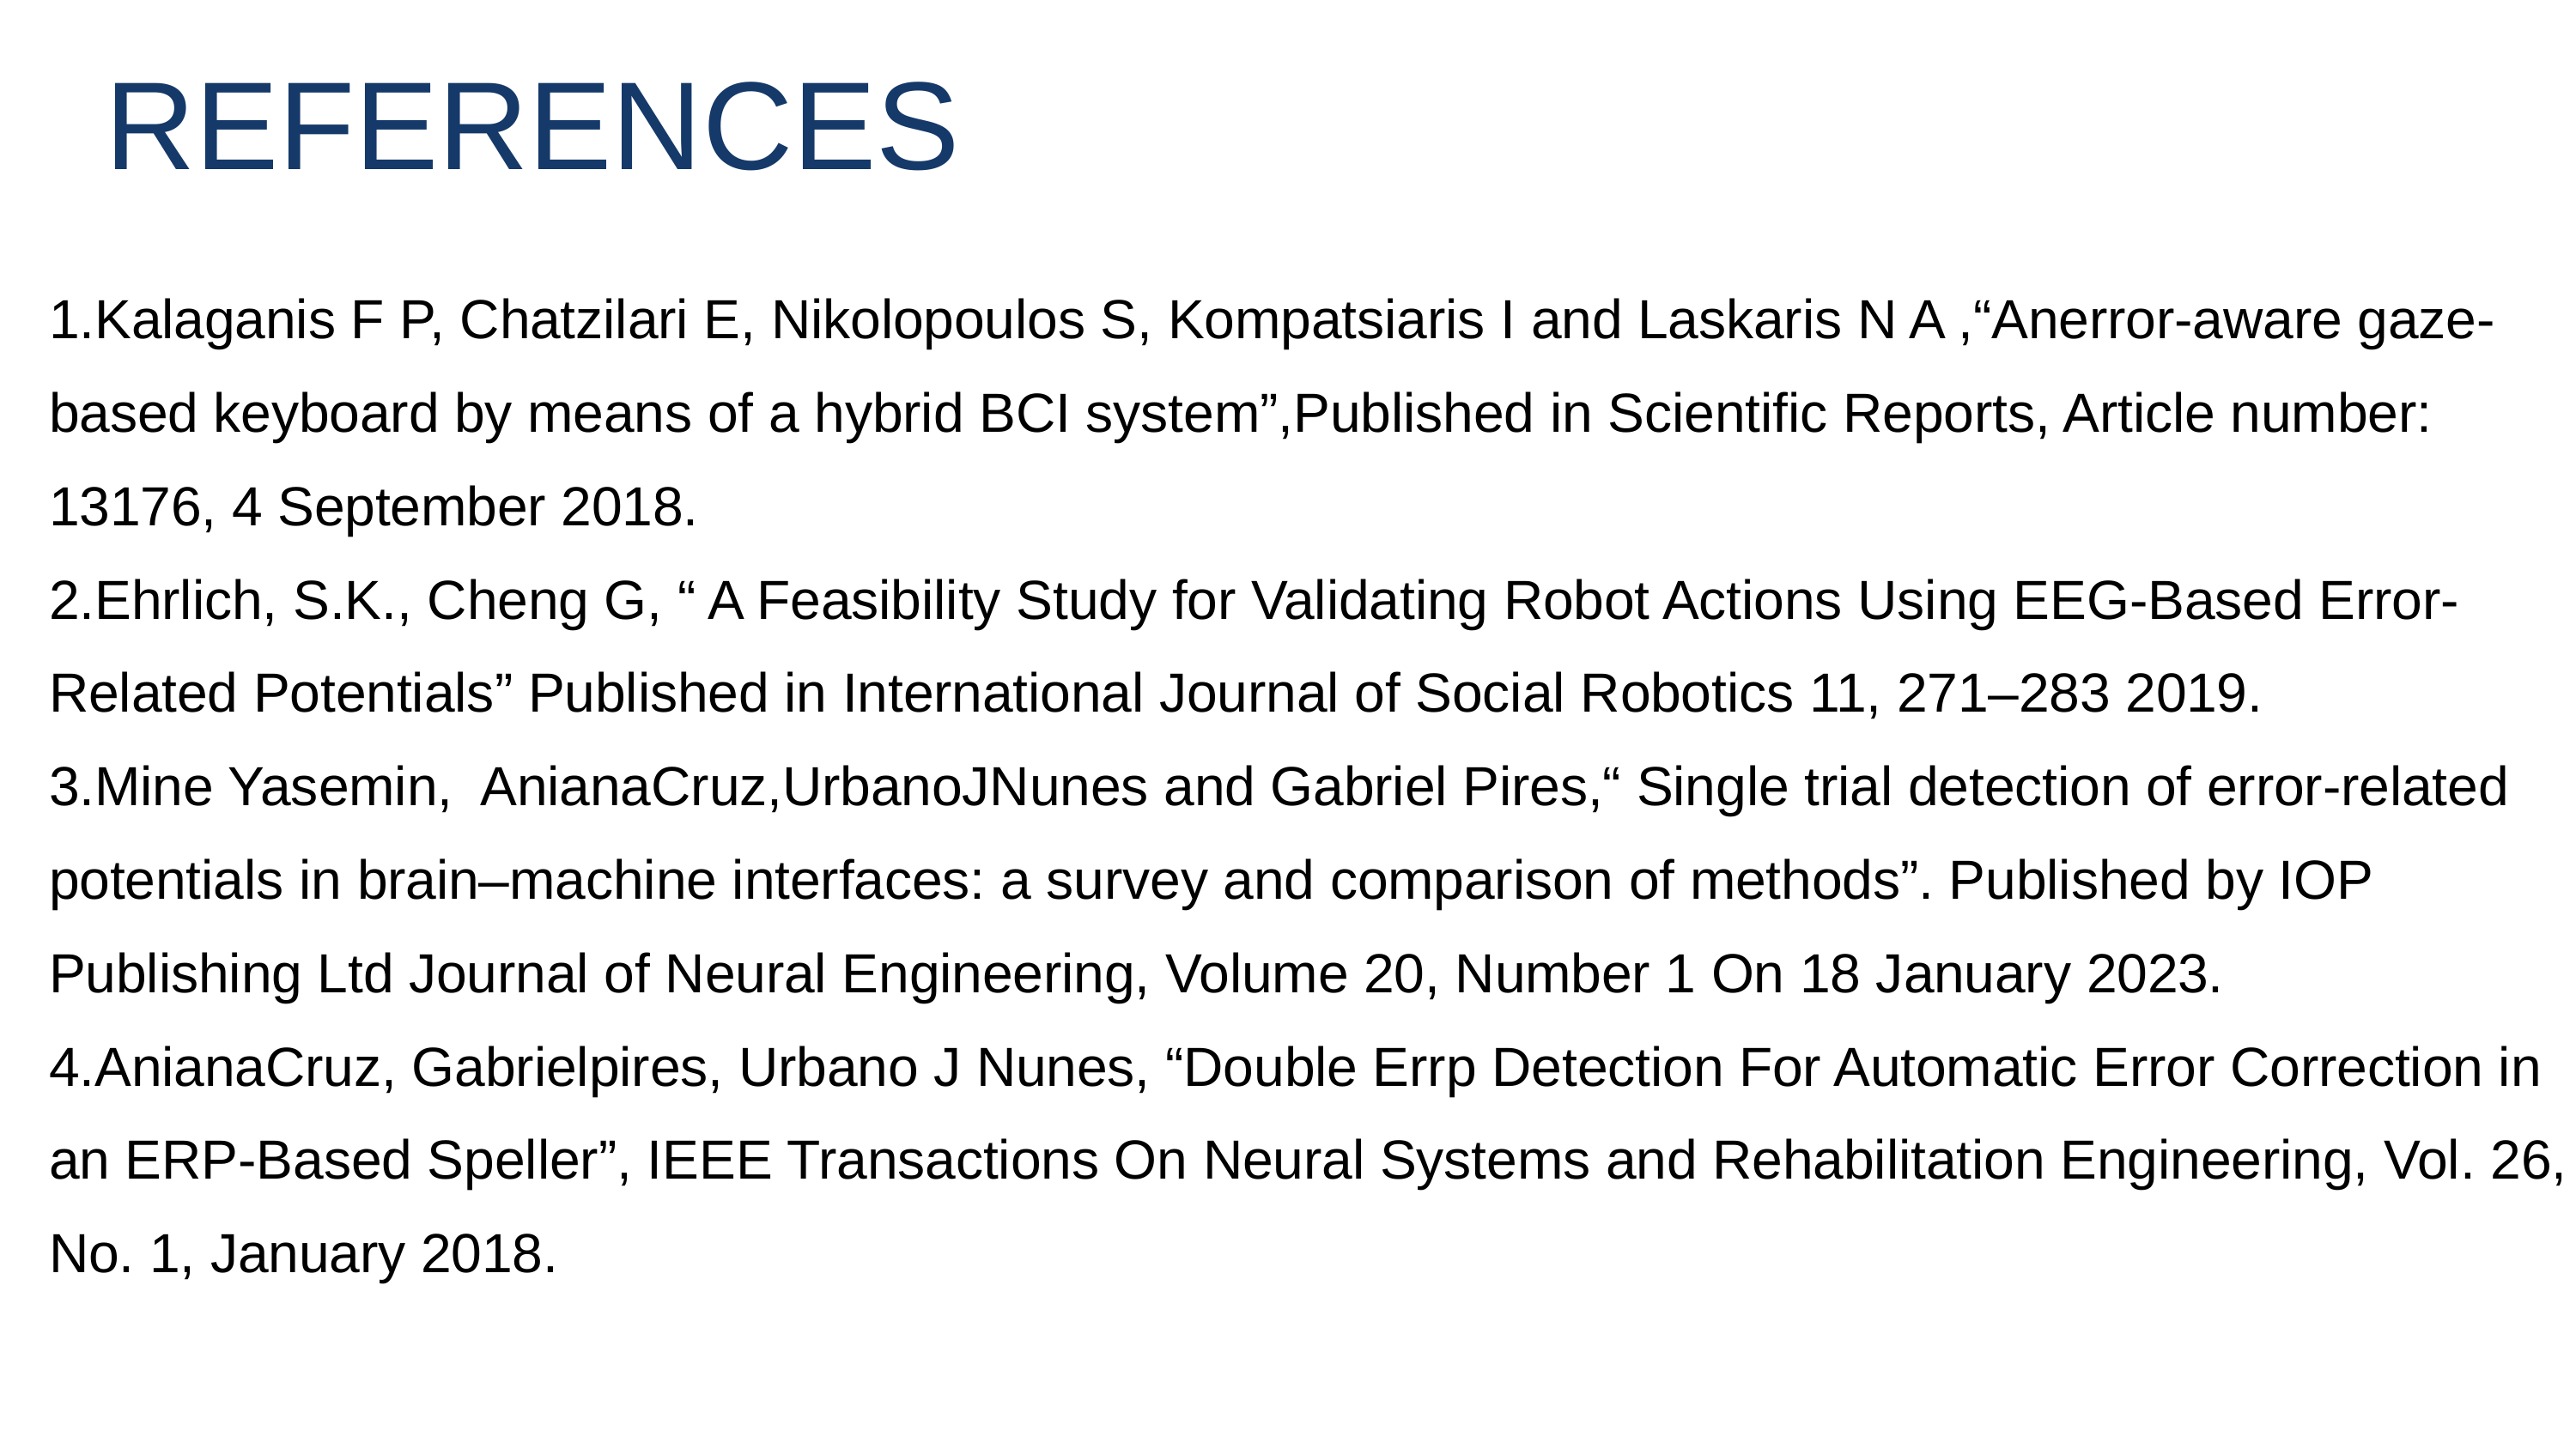

REFERENCES
1.Kalaganis F P, Chatzilari E, Nikolopoulos S, Kompatsiaris I and Laskaris N A ,“Anerror-aware gaze-based keyboard by means of a hybrid BCI system”,Published in Scientific Reports, Article number: 13176, 4 September 2018.
2.Ehrlich, S.K., Cheng G, “ A Feasibility Study for Validating Robot Actions Using EEG-Based Error-Related Potentials” Published in International Journal of Social Robotics 11, 271–283 2019.
3.Mine Yasemin,  AnianaCruz,UrbanoJNunes and Gabriel Pires,“ Single trial detection of error-related potentials in brain–machine interfaces: a survey and comparison of methods”. Published by IOP Publishing Ltd Journal of Neural Engineering, Volume 20, Number 1 On 18 January 2023.
4.AnianaCruz, Gabrielpires, Urbano J Nunes, “Double Errp Detection For Automatic Error Correction in an ERP-Based Speller”, IEEE Transactions On Neural Systems and Rehabilitation Engineering, Vol. 26, No. 1, January 2018.